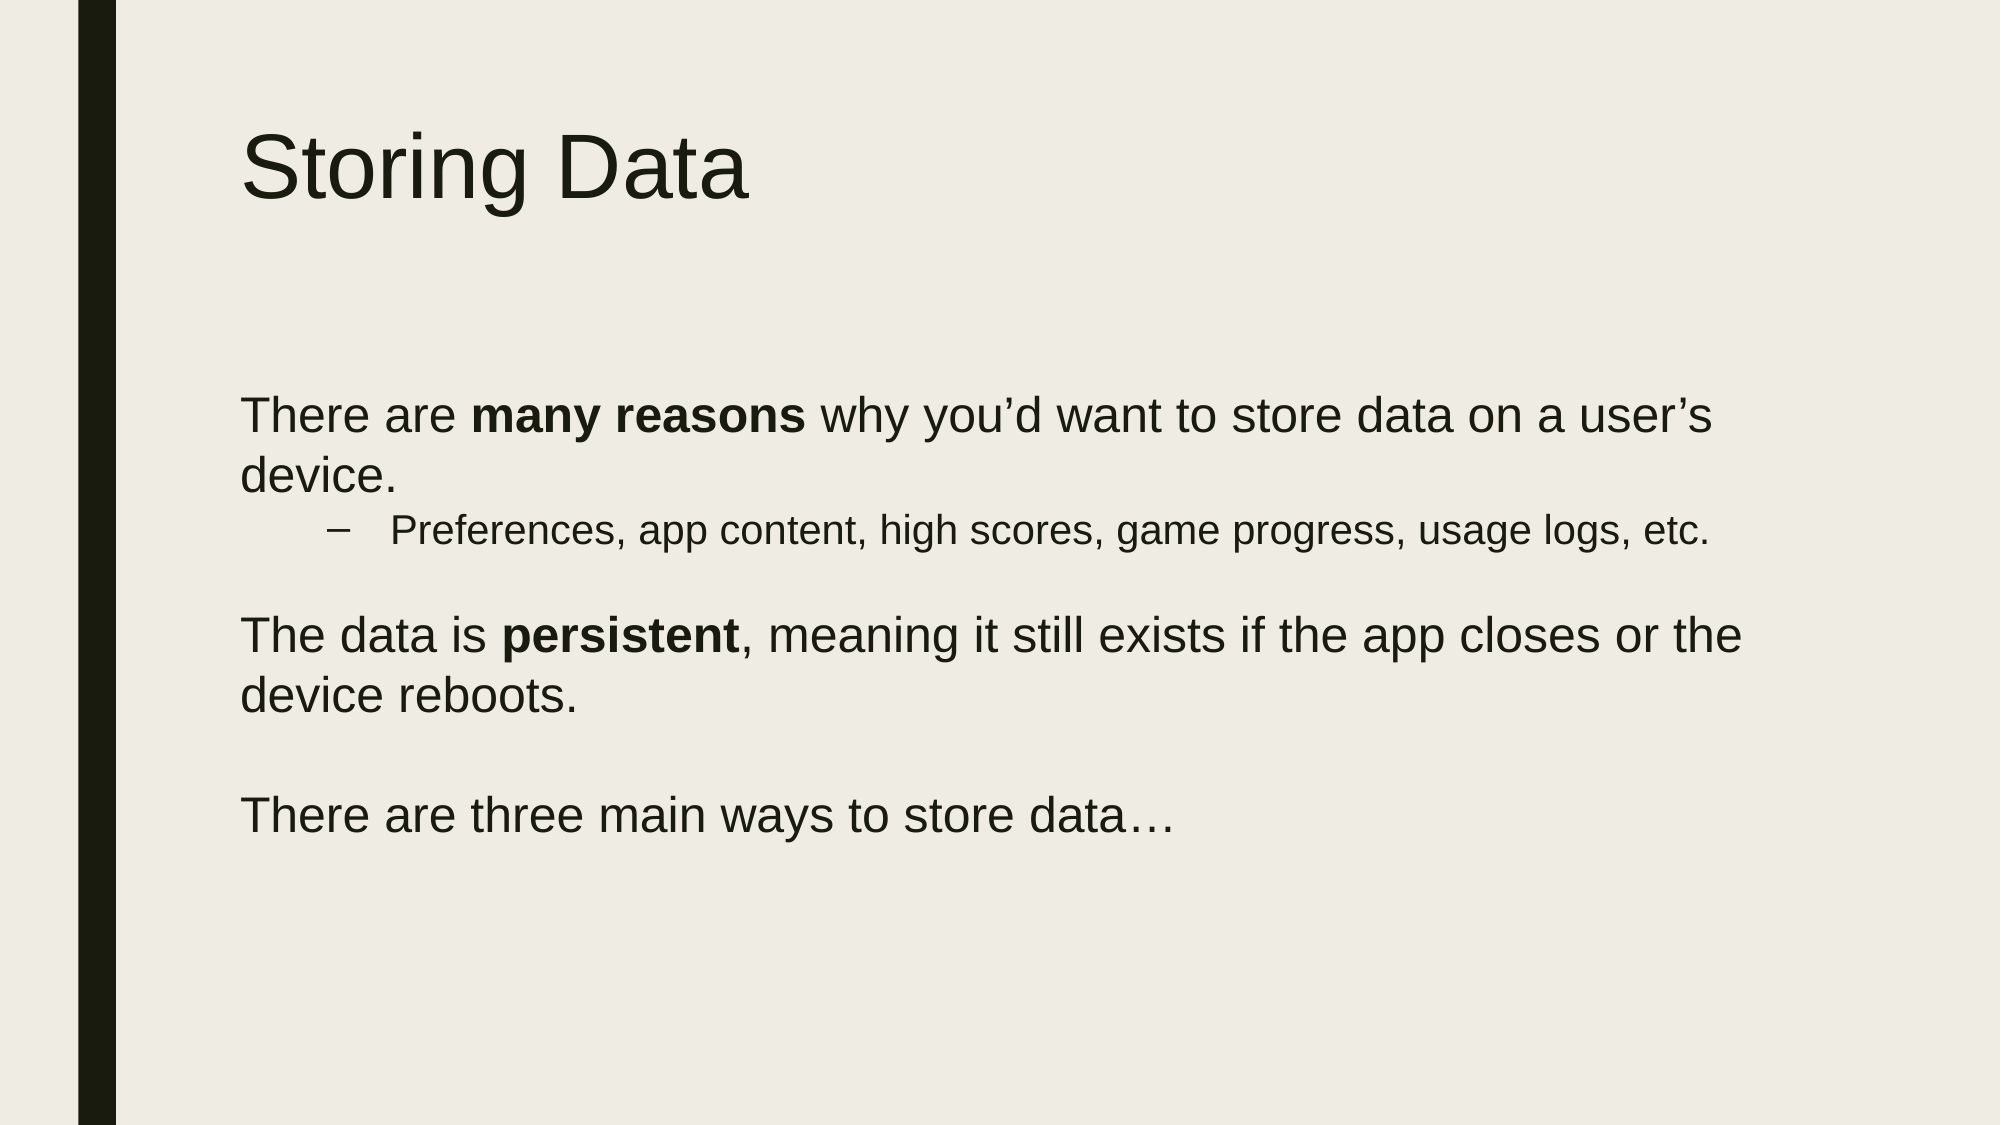

# Storing Data
There are many reasons why you’d want to store data on a user’s device.
Preferences, app content, high scores, game progress, usage logs, etc.

The data is persistent, meaning it still exists if the app closes or the device reboots.

There are three main ways to store data…